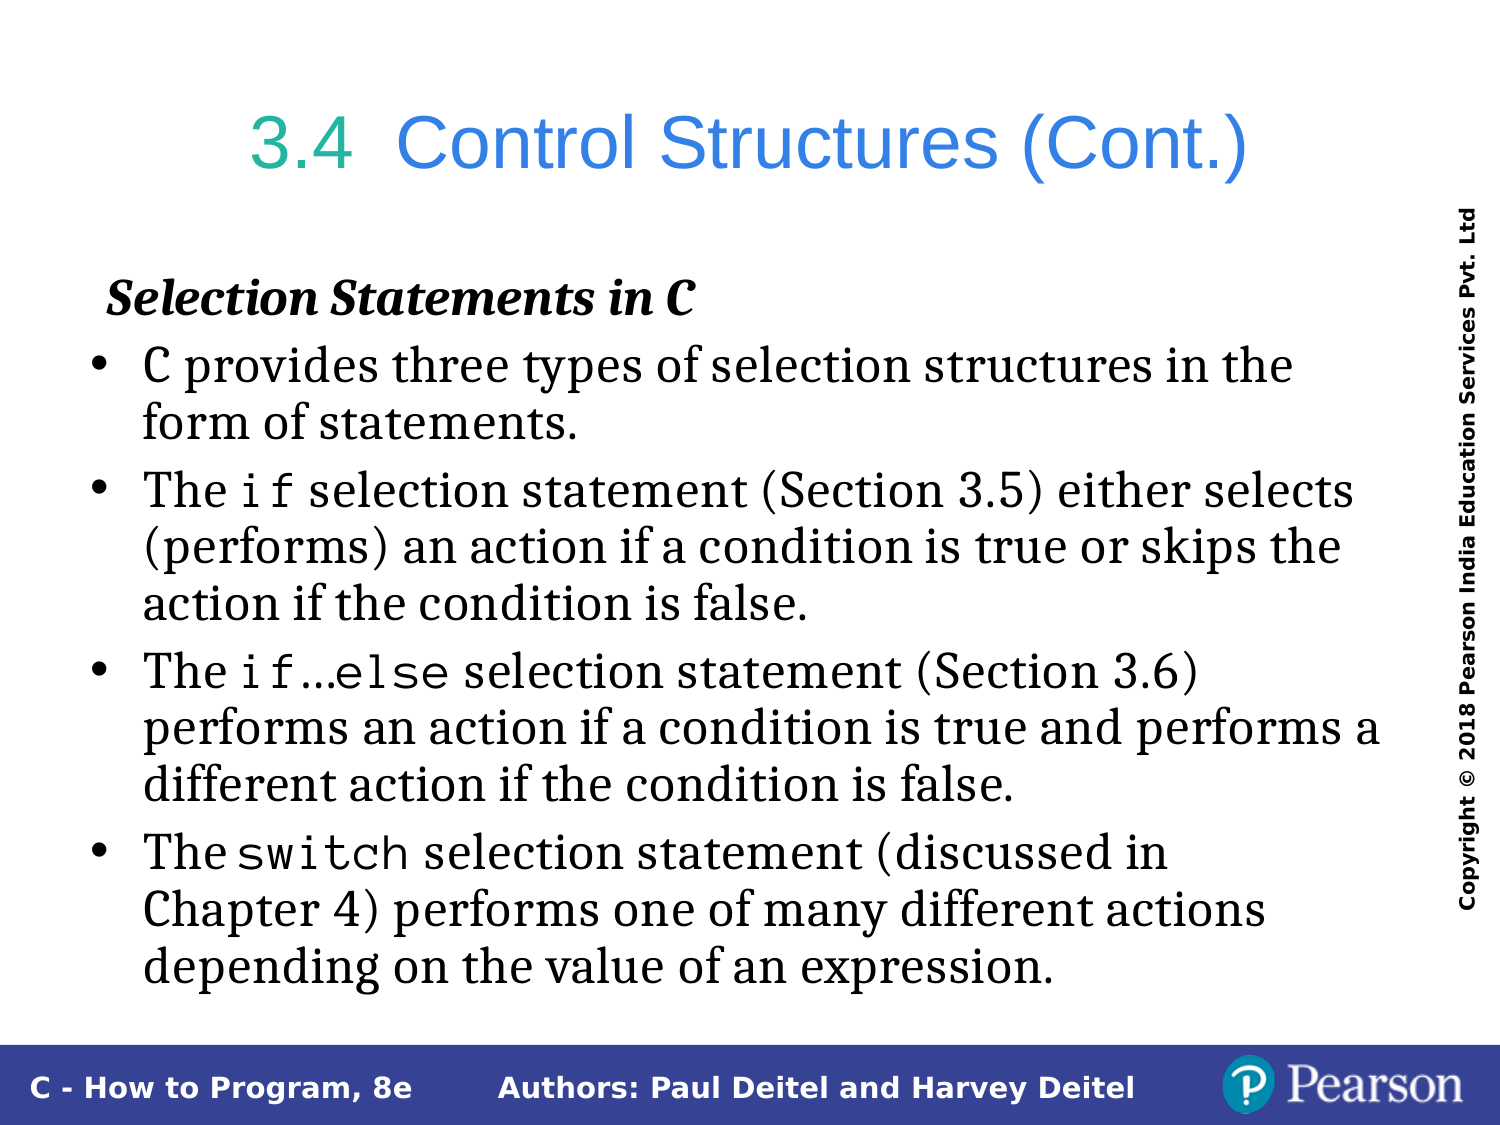

# 3.4  Control Structures (Cont.)
Selection Statements in C
C provides three types of selection structures in the form of statements.
The if selection statement (Section 3.5) either selects (performs) an action if a condition is true or skips the action if the condition is false.
The if…else selection statement (Section 3.6) performs an action if a condition is true and performs a different action if the condition is false.
The switch selection statement (discussed in Chapter 4) performs one of many different actions depending on the value of an expression.